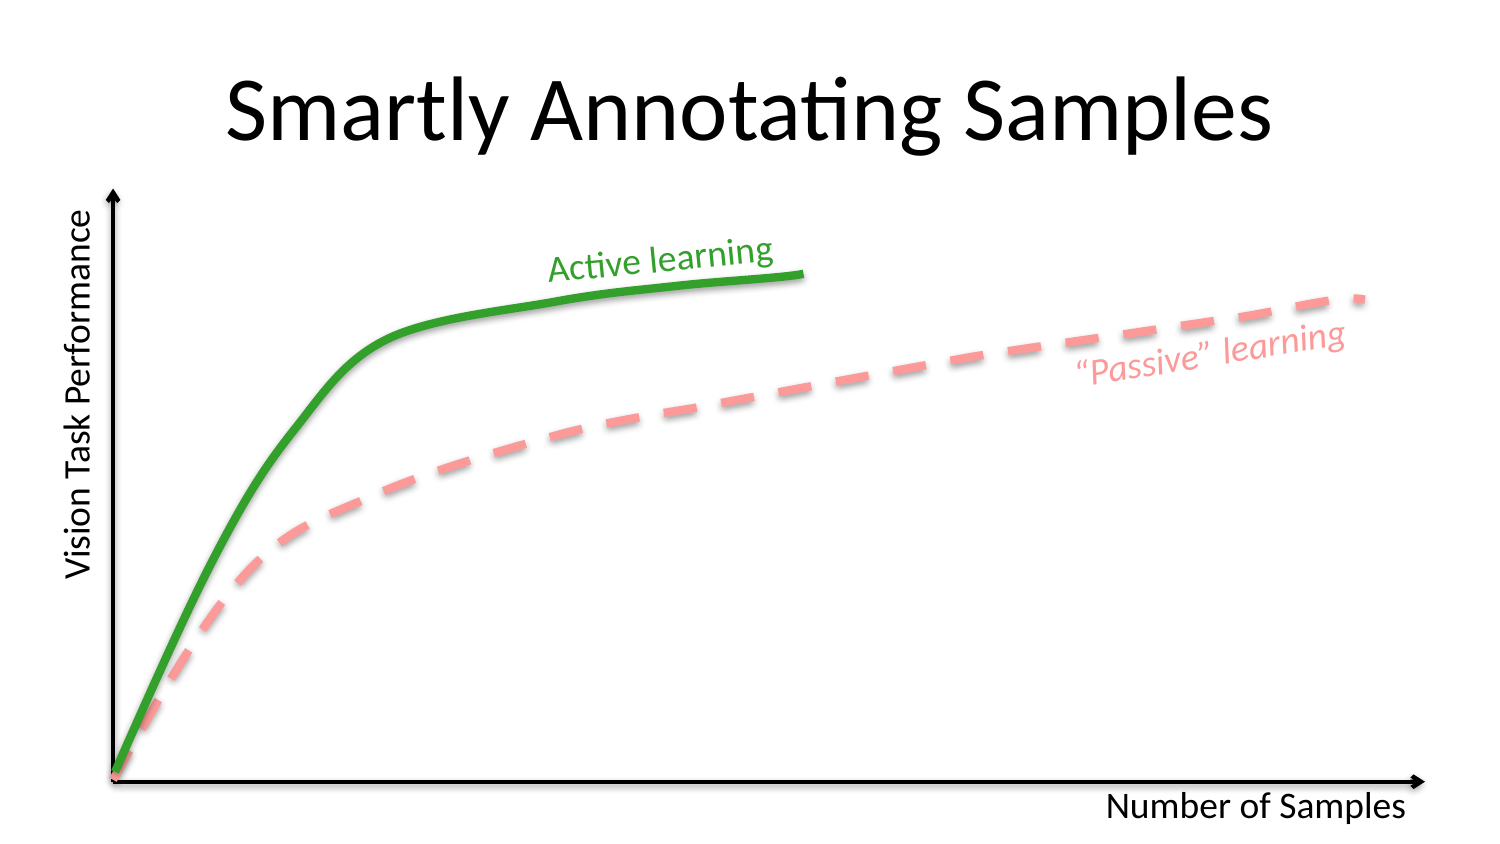

# Smartly Annotating Samples
Active learning

“Passive” learning
Vision Task Performance
Number of Samples